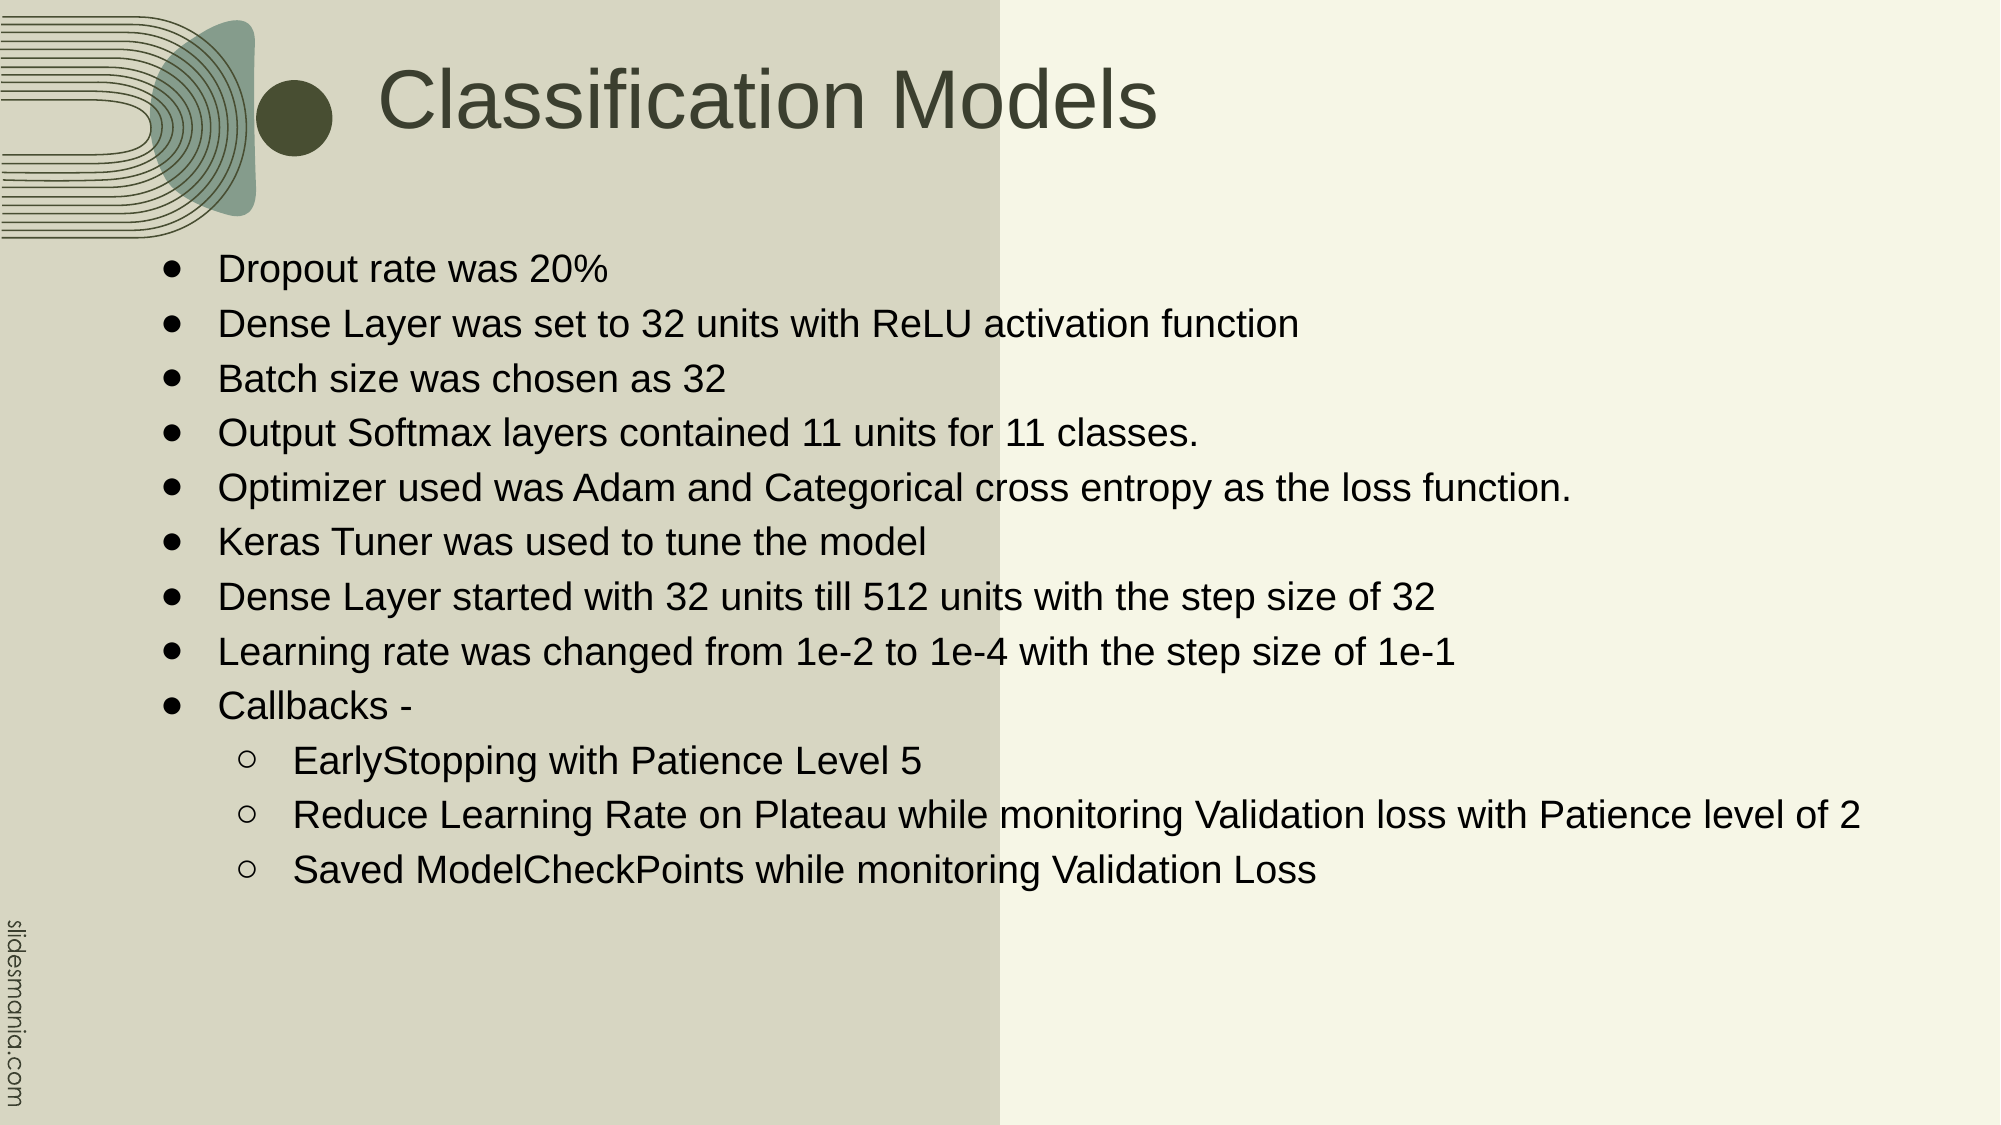

# Classification Models

Dropout rate was 20%
Dense Layer was set to 32 units with ReLU activation function
Batch size was chosen as 32
Output Softmax layers contained 11 units for 11 classes.
Optimizer used was Adam and Categorical cross entropy as the loss function.
Keras Tuner was used to tune the model
Dense Layer started with 32 units till 512 units with the step size of 32
Learning rate was changed from 1e-2 to 1e-4 with the step size of 1e-1
Callbacks -
EarlyStopping with Patience Level 5
Reduce Learning Rate on Plateau while monitoring Validation loss with Patience level of 2
Saved ModelCheckPoints while monitoring Validation Loss